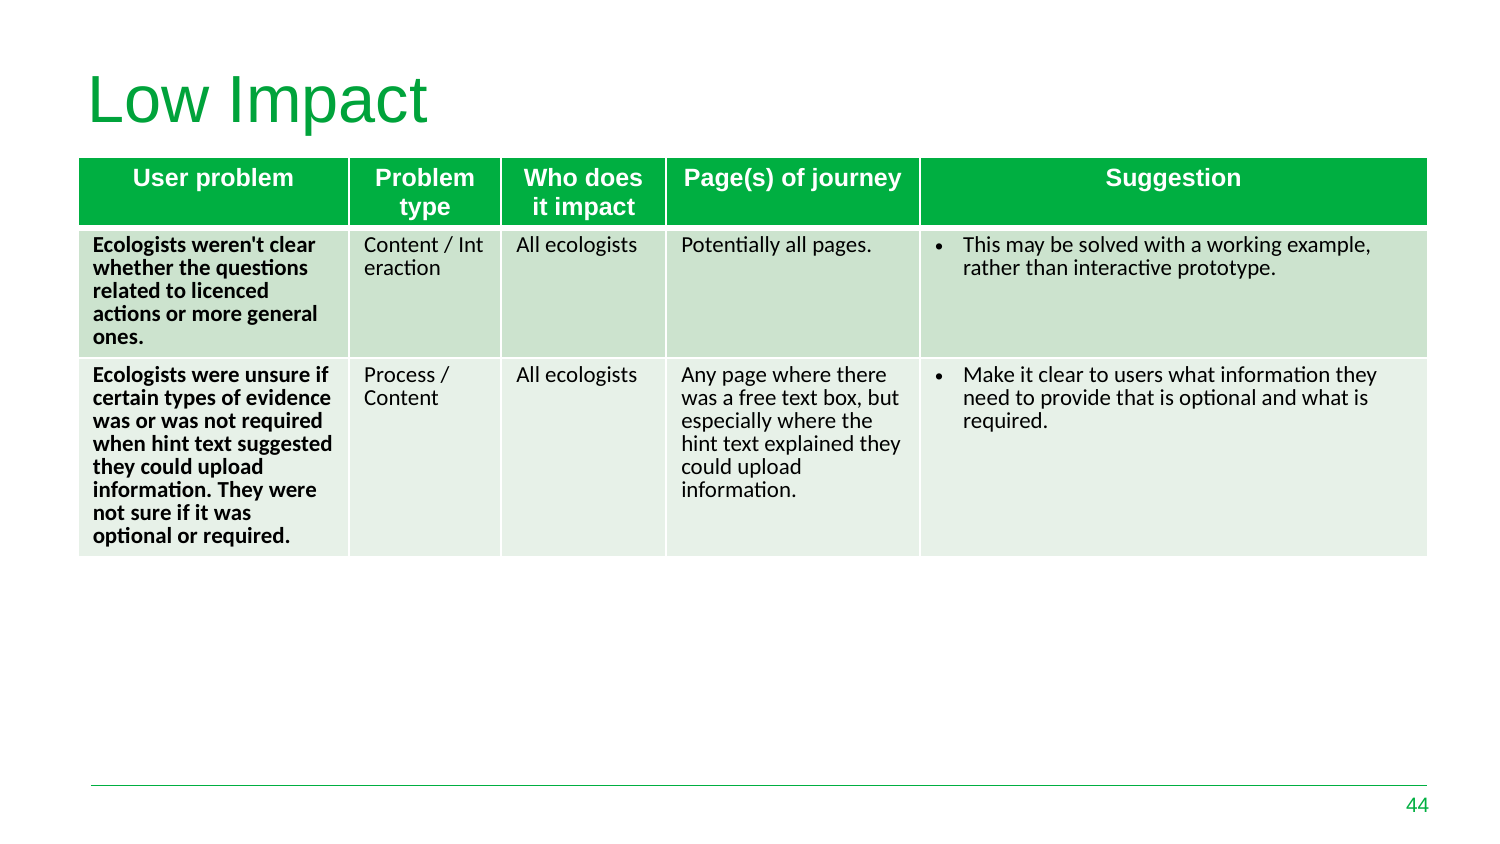

# Low Impact
| User problem | Problem type | Who does it impact | Page(s) of journey | Suggestion |
| --- | --- | --- | --- | --- |
| Ecologists weren't clear whether the questions related to licenced actions or more general ones. | Content / Interaction | All ecologists | Potentially all pages. | This may be solved with a working example, rather than interactive prototype. |
| Ecologists were unsure if certain types of evidence was or was not required when hint text suggested they could upload information. They were not sure if it was optional or required. | Process / Content | All ecologists | Any page where there was a free text box, but especially where the hint text explained they could upload information. | Make it clear to users what information they need to provide that is optional and what is required. |
44